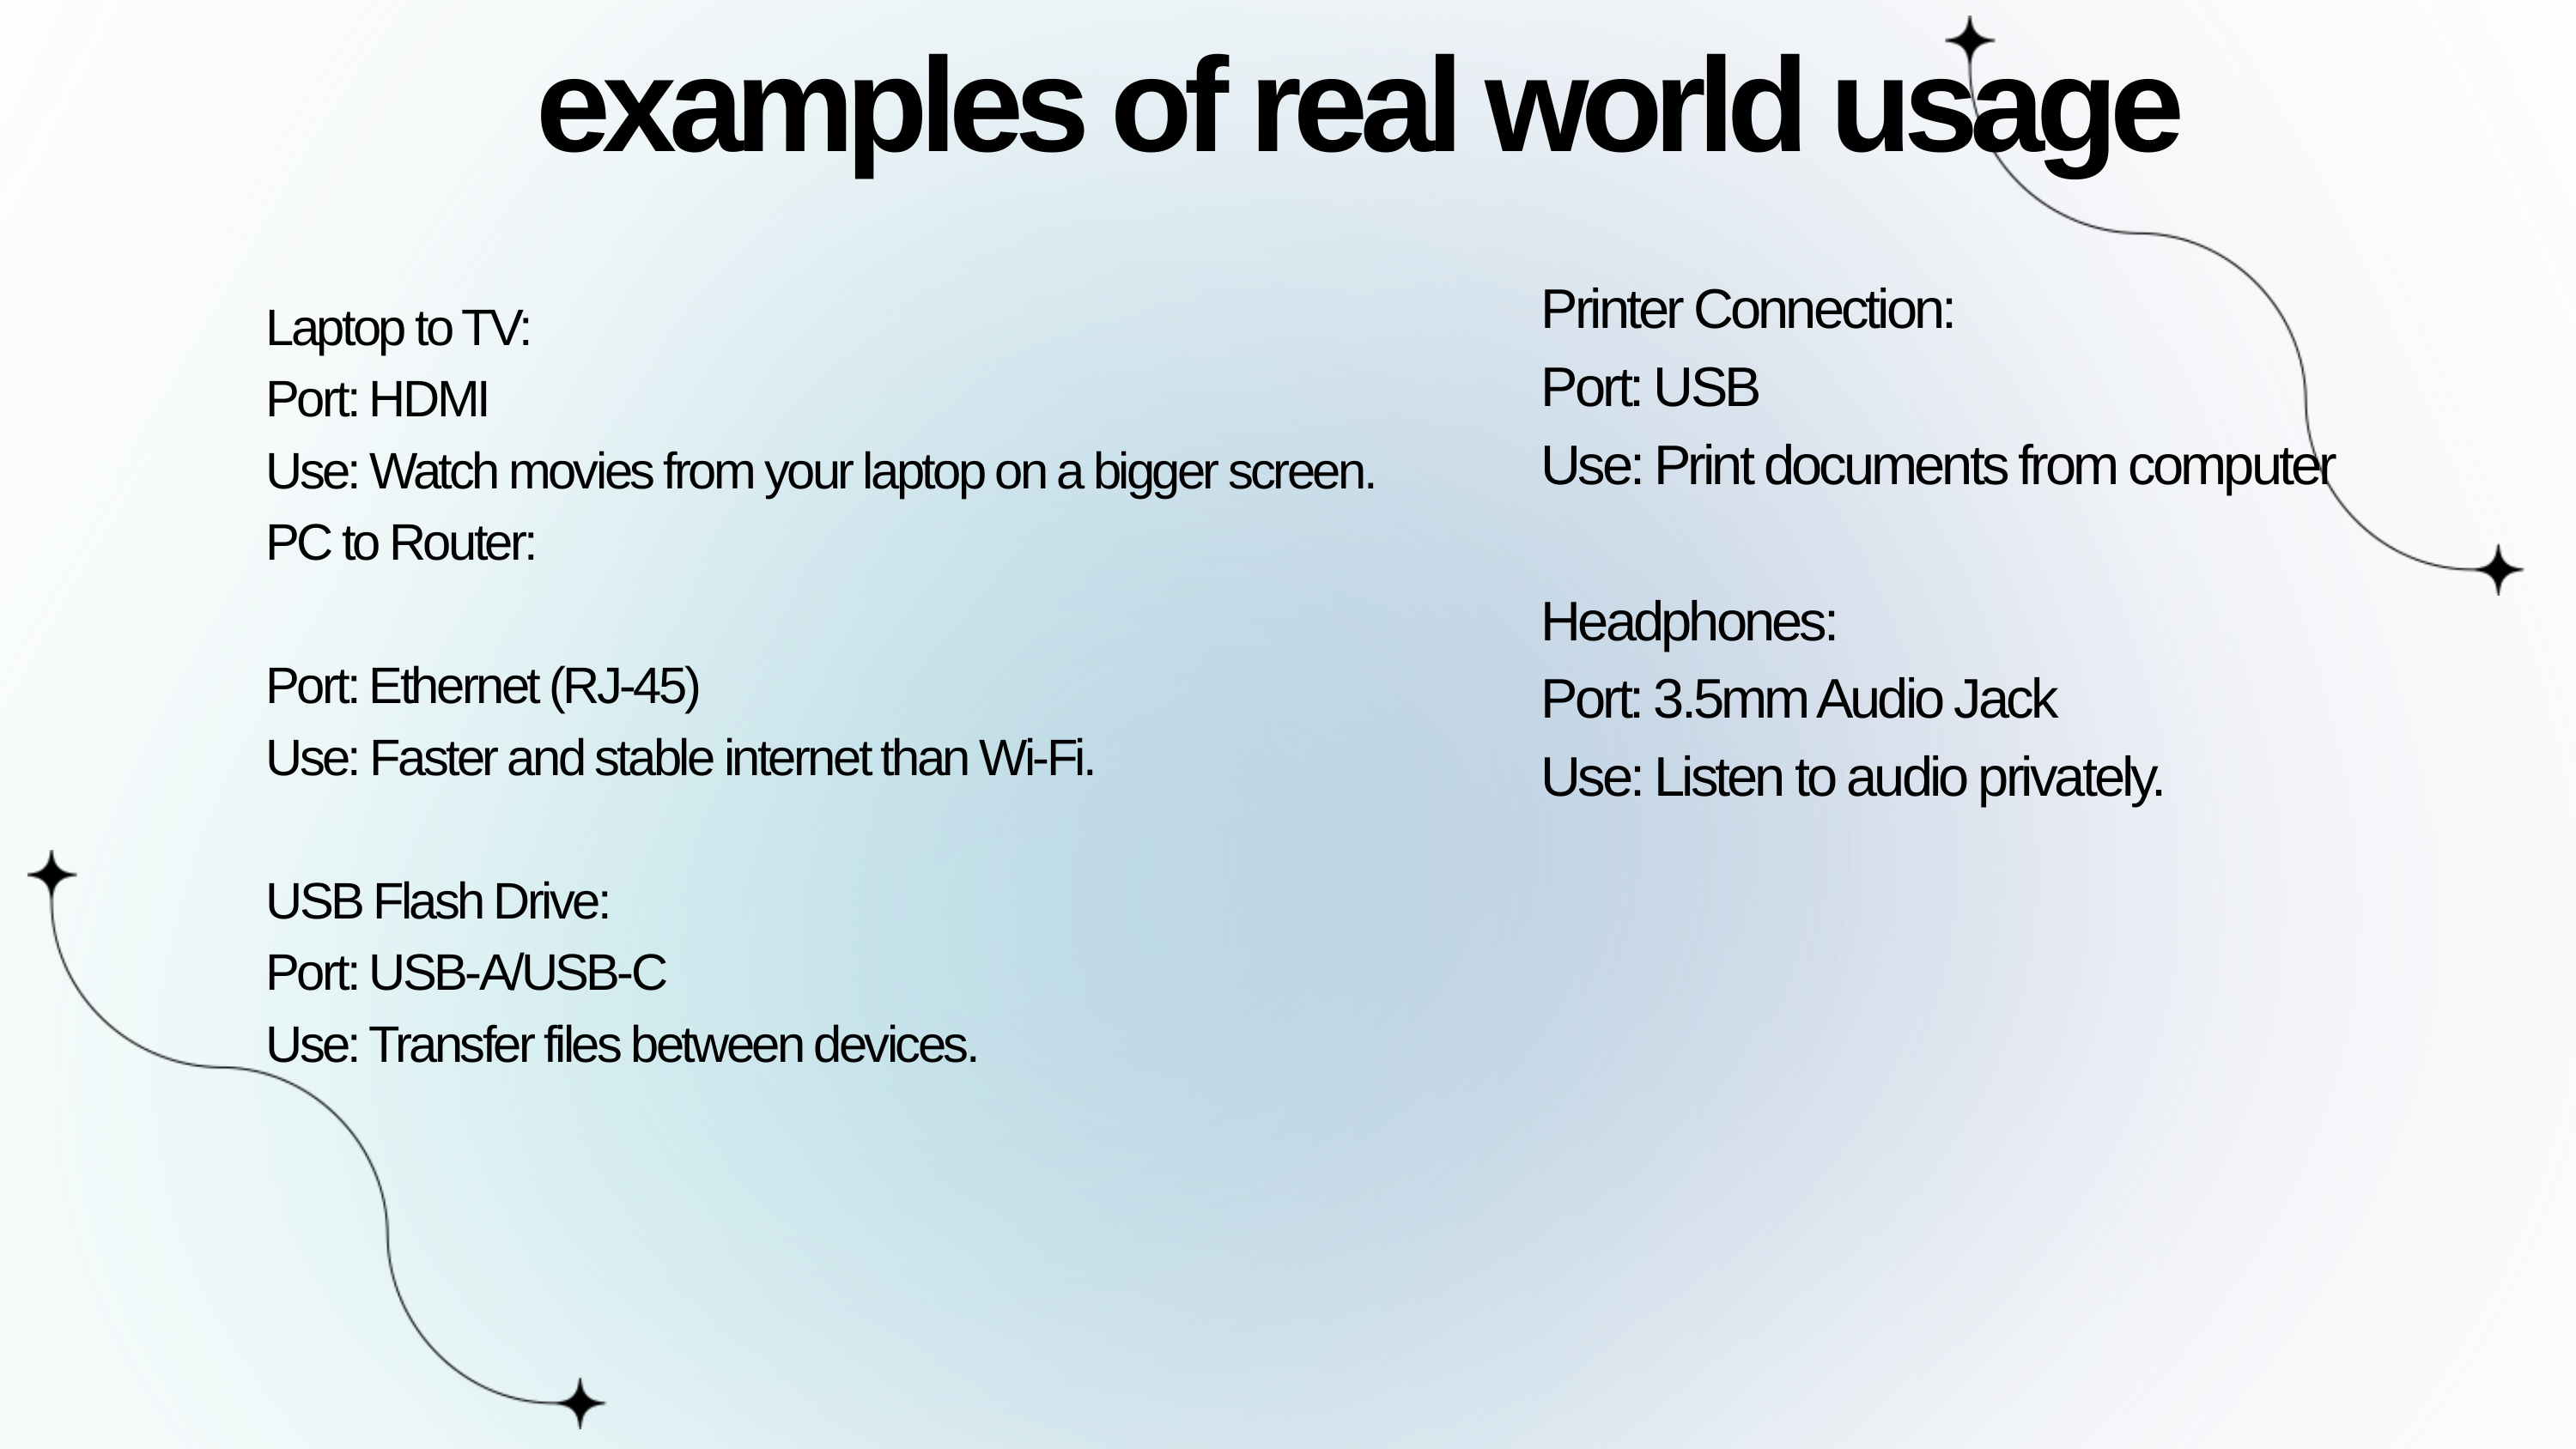

examples of real world usage

Laptop to TV:
Port: HDMI
Use: Watch movies from your laptop on a bigger screen.
PC to Router:

Port: Ethernet (RJ-45)
Use: Faster and stable internet than Wi-Fi.

USB Flash Drive:
Port: USB-A/USB-C
Use: Transfer files between devices.

Printer Connection:
Port: USB
Use: Print documents from computer

Headphones:
Port: 3.5mm Audio Jack
Use: Listen to audio privately.